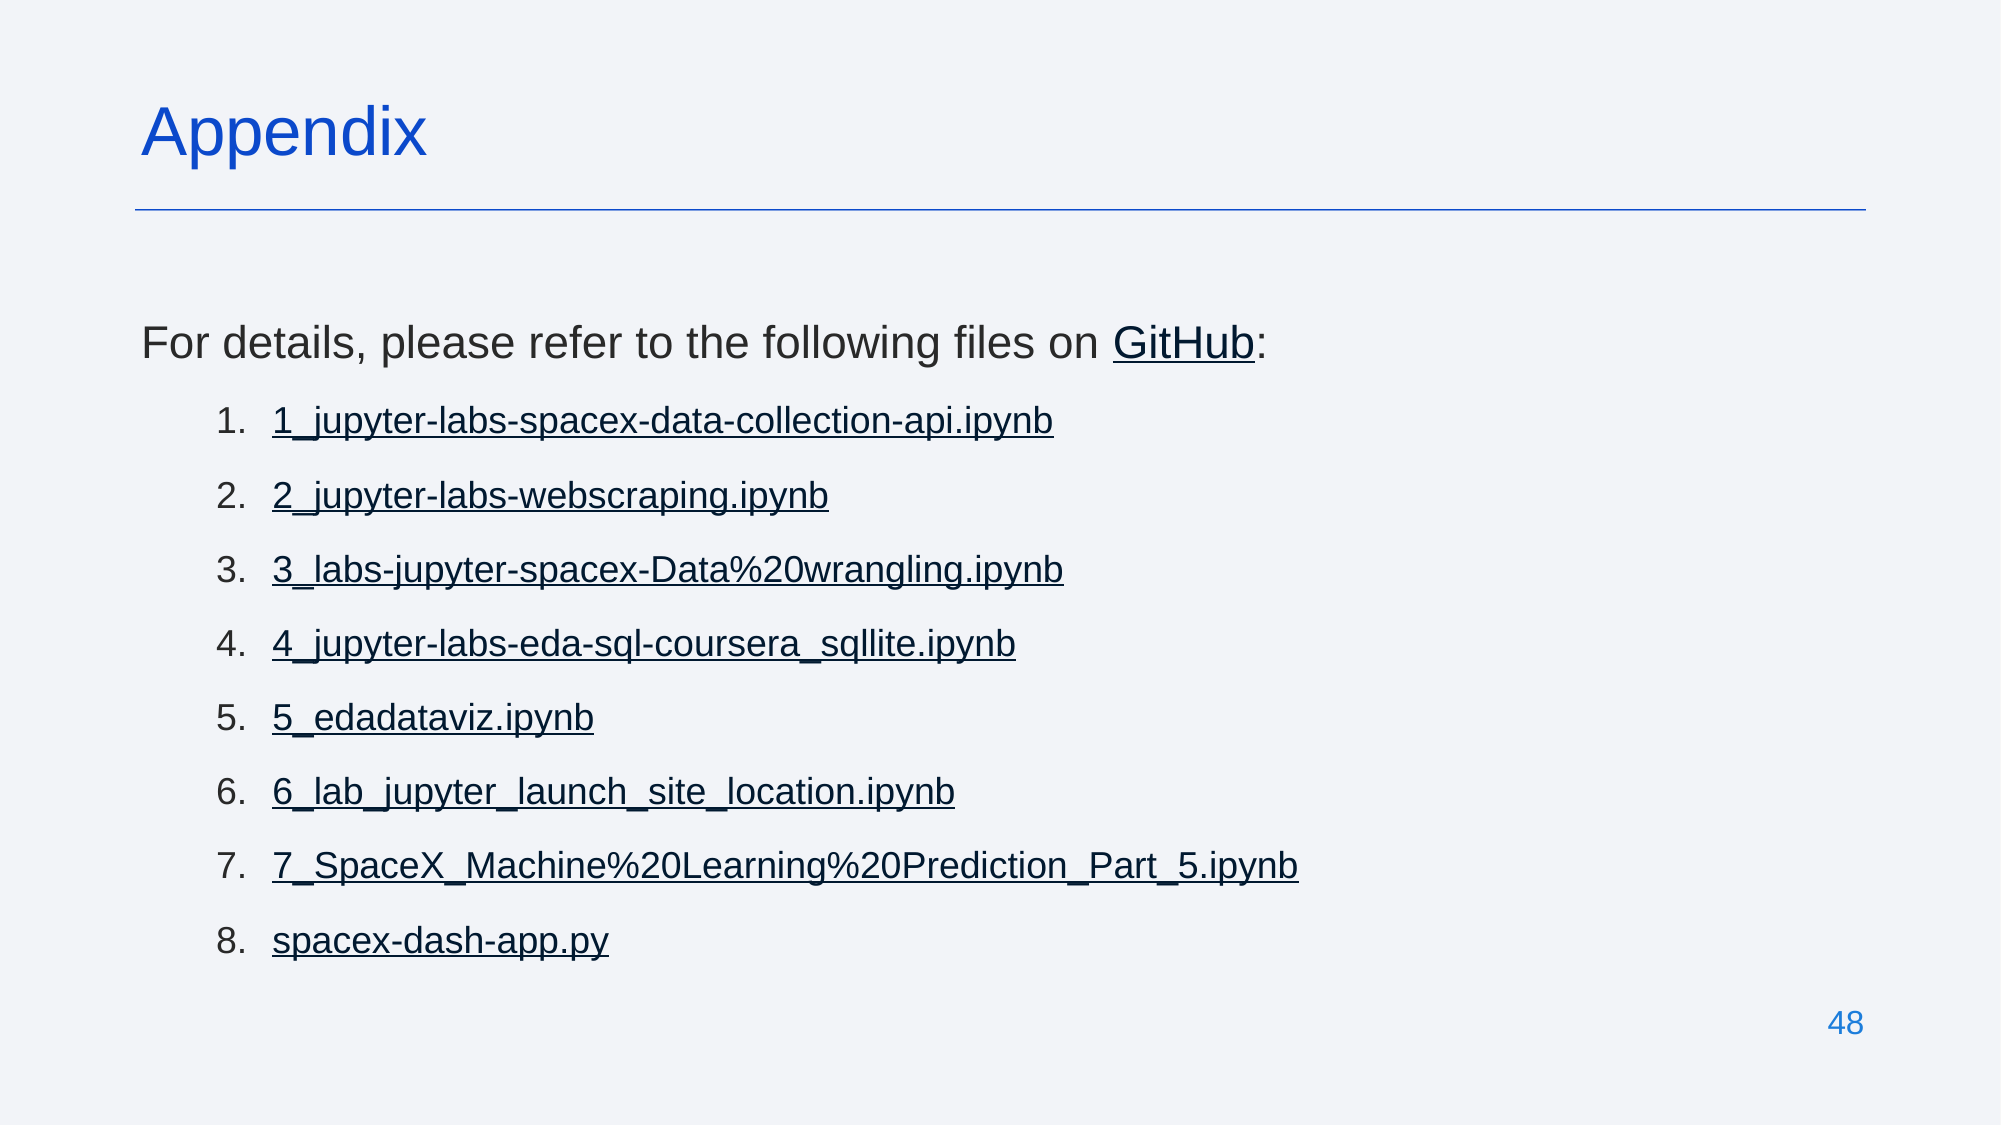

Appendix
For details, please refer to the following files on GitHub:
1_jupyter-labs-spacex-data-collection-api.ipynb
2_jupyter-labs-webscraping.ipynb
3_labs-jupyter-spacex-Data%20wrangling.ipynb
4_jupyter-labs-eda-sql-coursera_sqllite.ipynb
5_edadataviz.ipynb
6_lab_jupyter_launch_site_location.ipynb
7_SpaceX_Machine%20Learning%20Prediction_Part_5.ipynb
spacex-dash-app.py
48